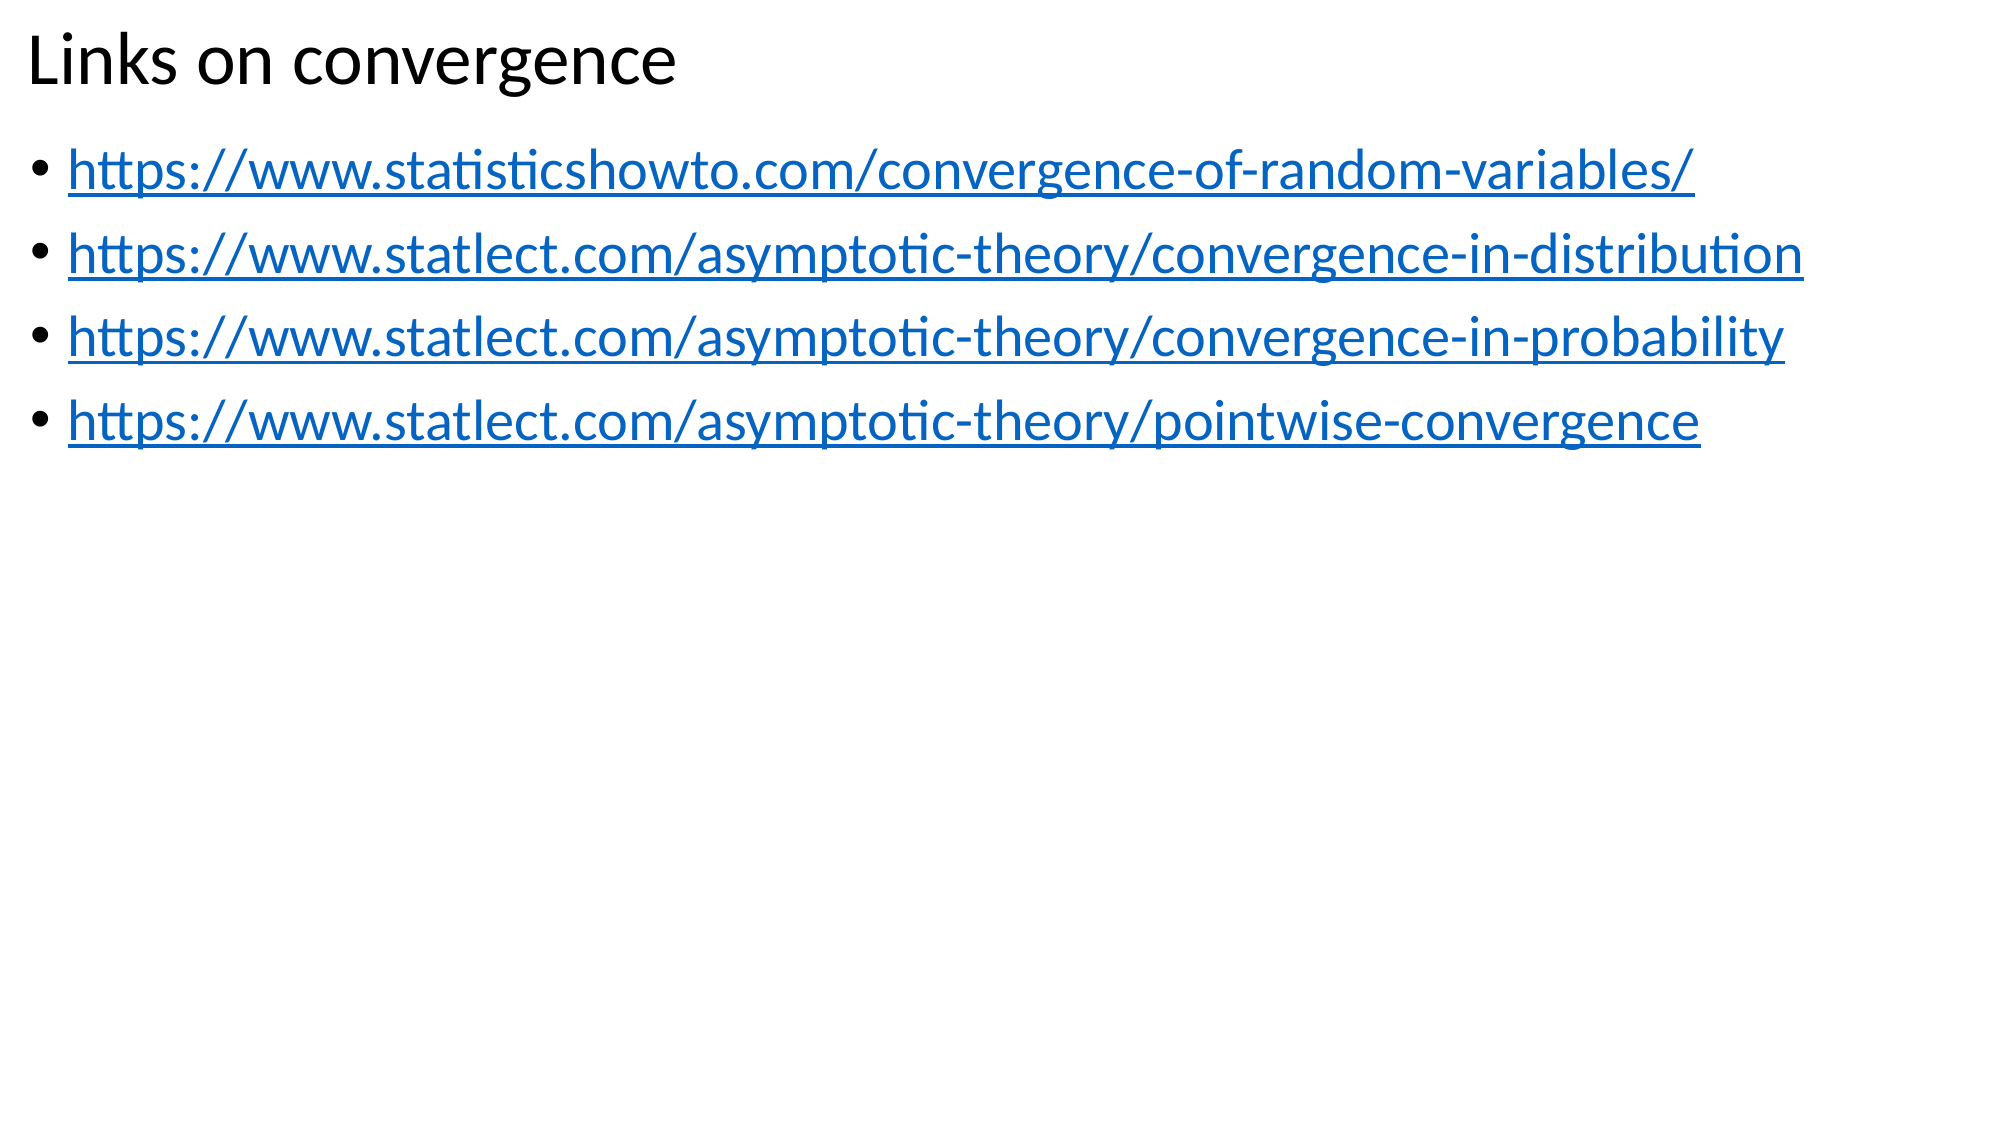

# Links on convergence
https://www.statisticshowto.com/convergence-of-random-variables/
https://www.statlect.com/asymptotic-theory/convergence-in-distribution
https://www.statlect.com/asymptotic-theory/convergence-in-probability
https://www.statlect.com/asymptotic-theory/pointwise-convergence